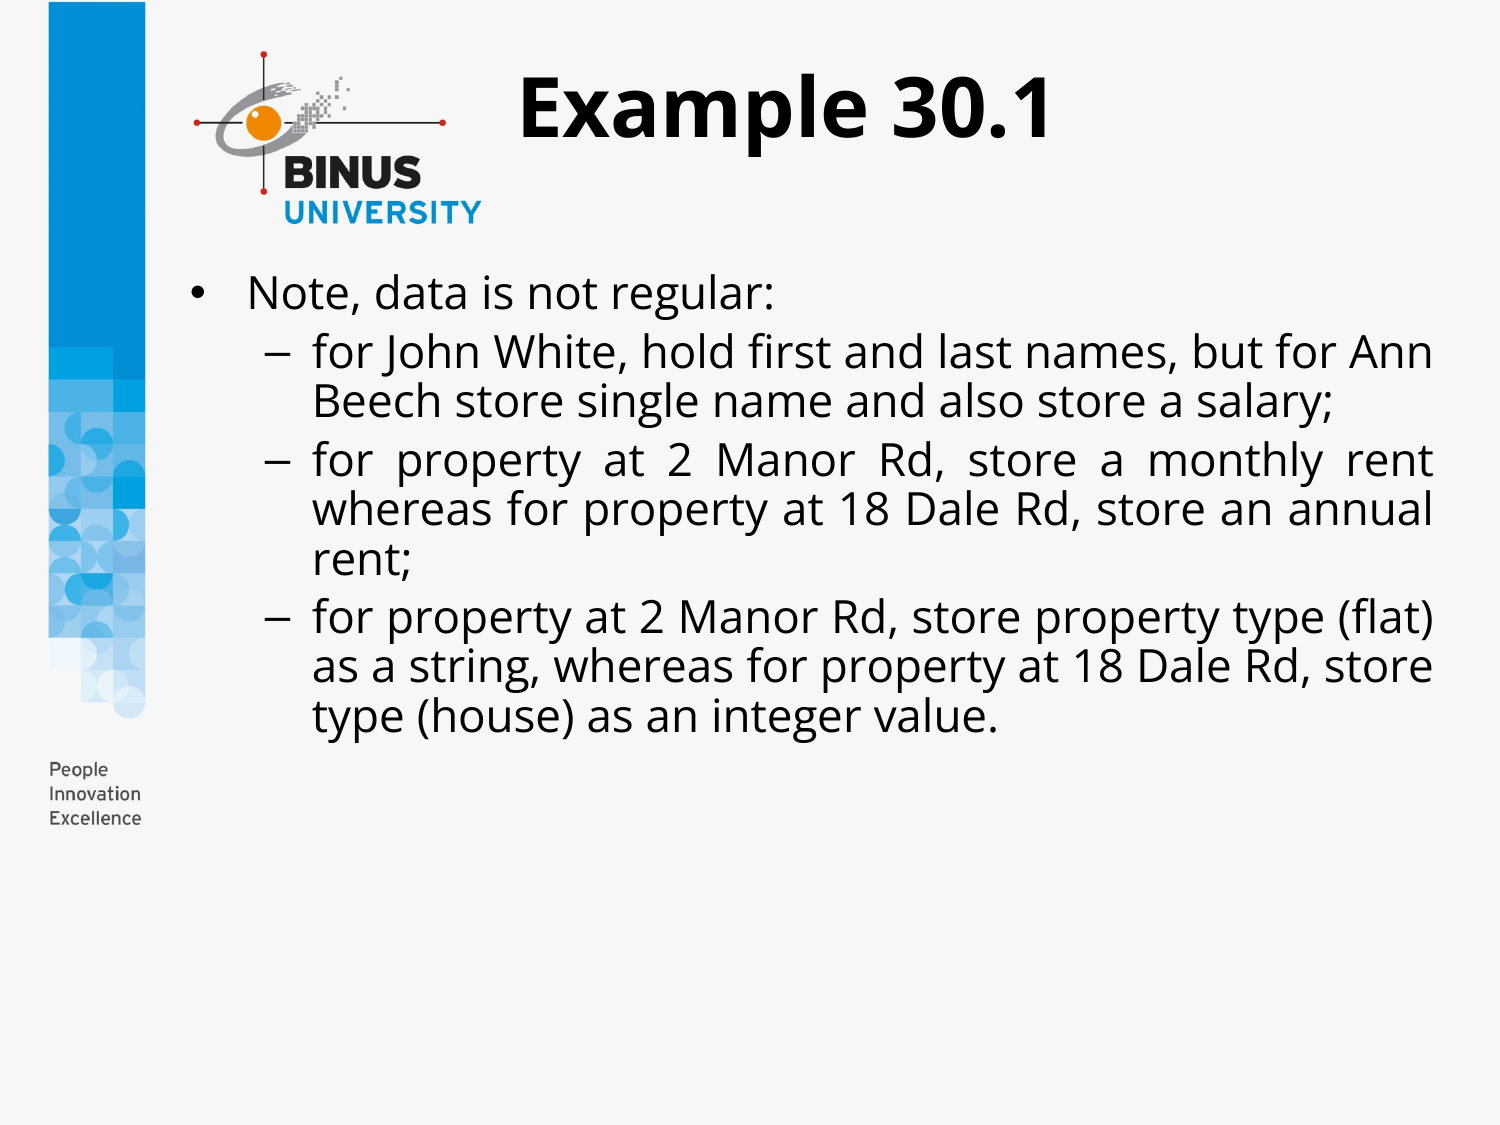

# Example 30.1
Note, data is not regular:
for John White, hold first and last names, but for Ann Beech store single name and also store a salary;
for property at 2 Manor Rd, store a monthly rent whereas for property at 18 Dale Rd, store an annual rent;
for property at 2 Manor Rd, store property type (flat) as a string, whereas for property at 18 Dale Rd, store type (house) as an integer value.